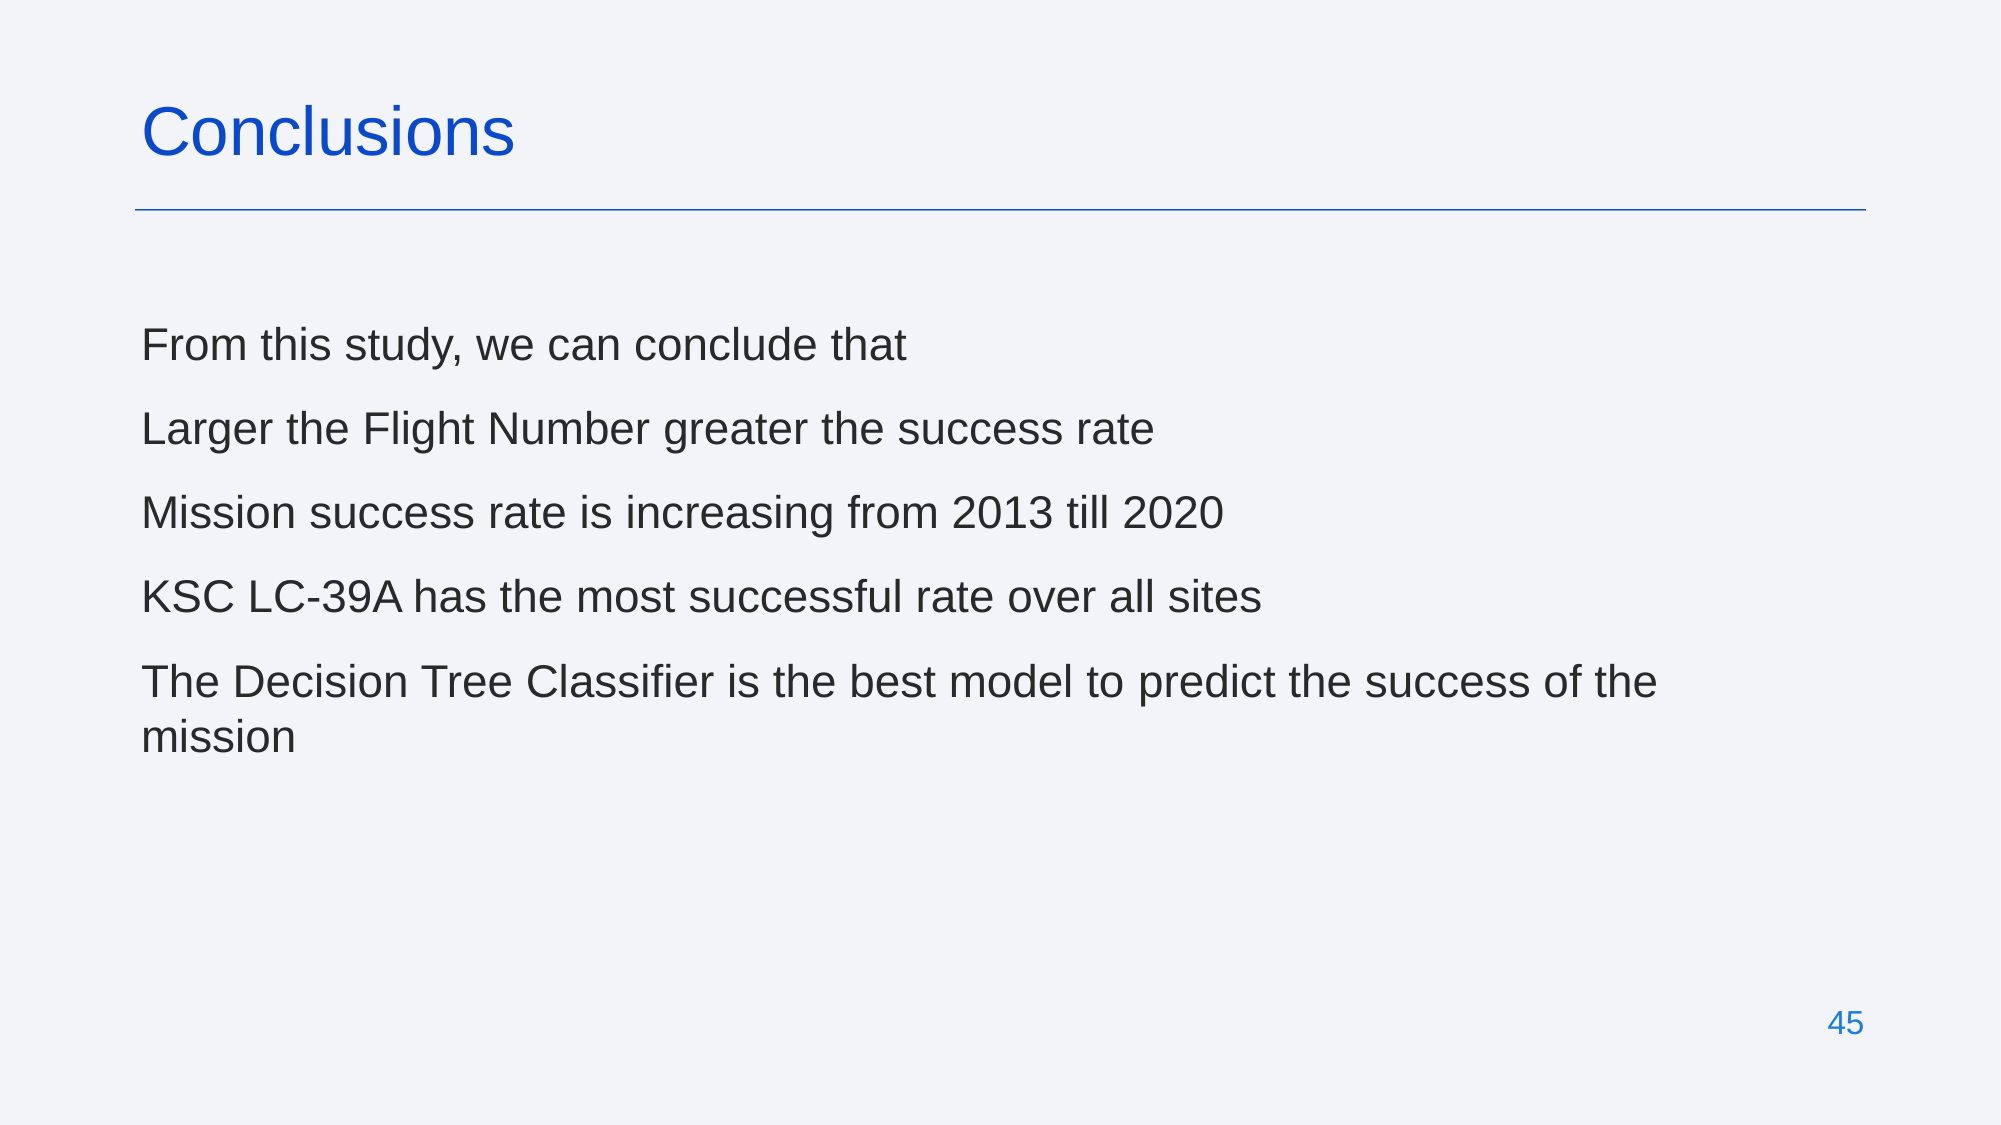

Conclusions
From this study, we can conclude that
Larger the Flight Number greater the success rate
Mission success rate is increasing from 2013 till 2020
KSC LC-39A has the most successful rate over all sites
The Decision Tree Classifier is the best model to predict the success of the mission
45